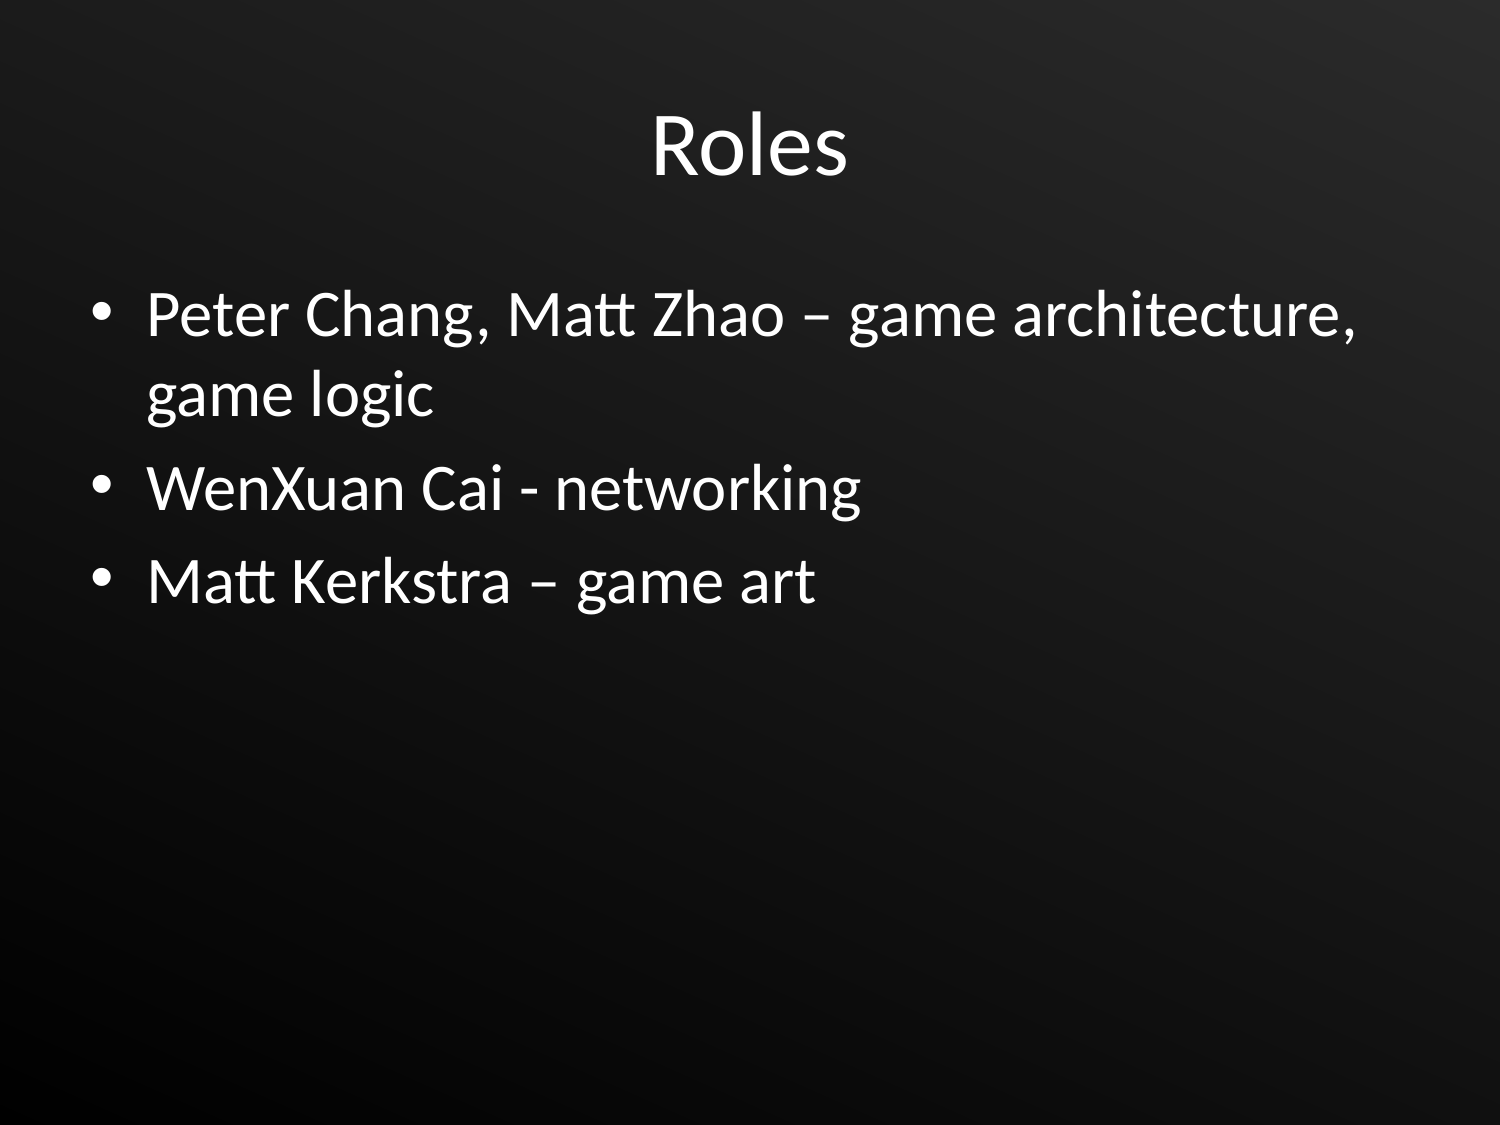

# Roles
Peter Chang, Matt Zhao – game architecture, game logic
WenXuan Cai - networking
Matt Kerkstra – game art